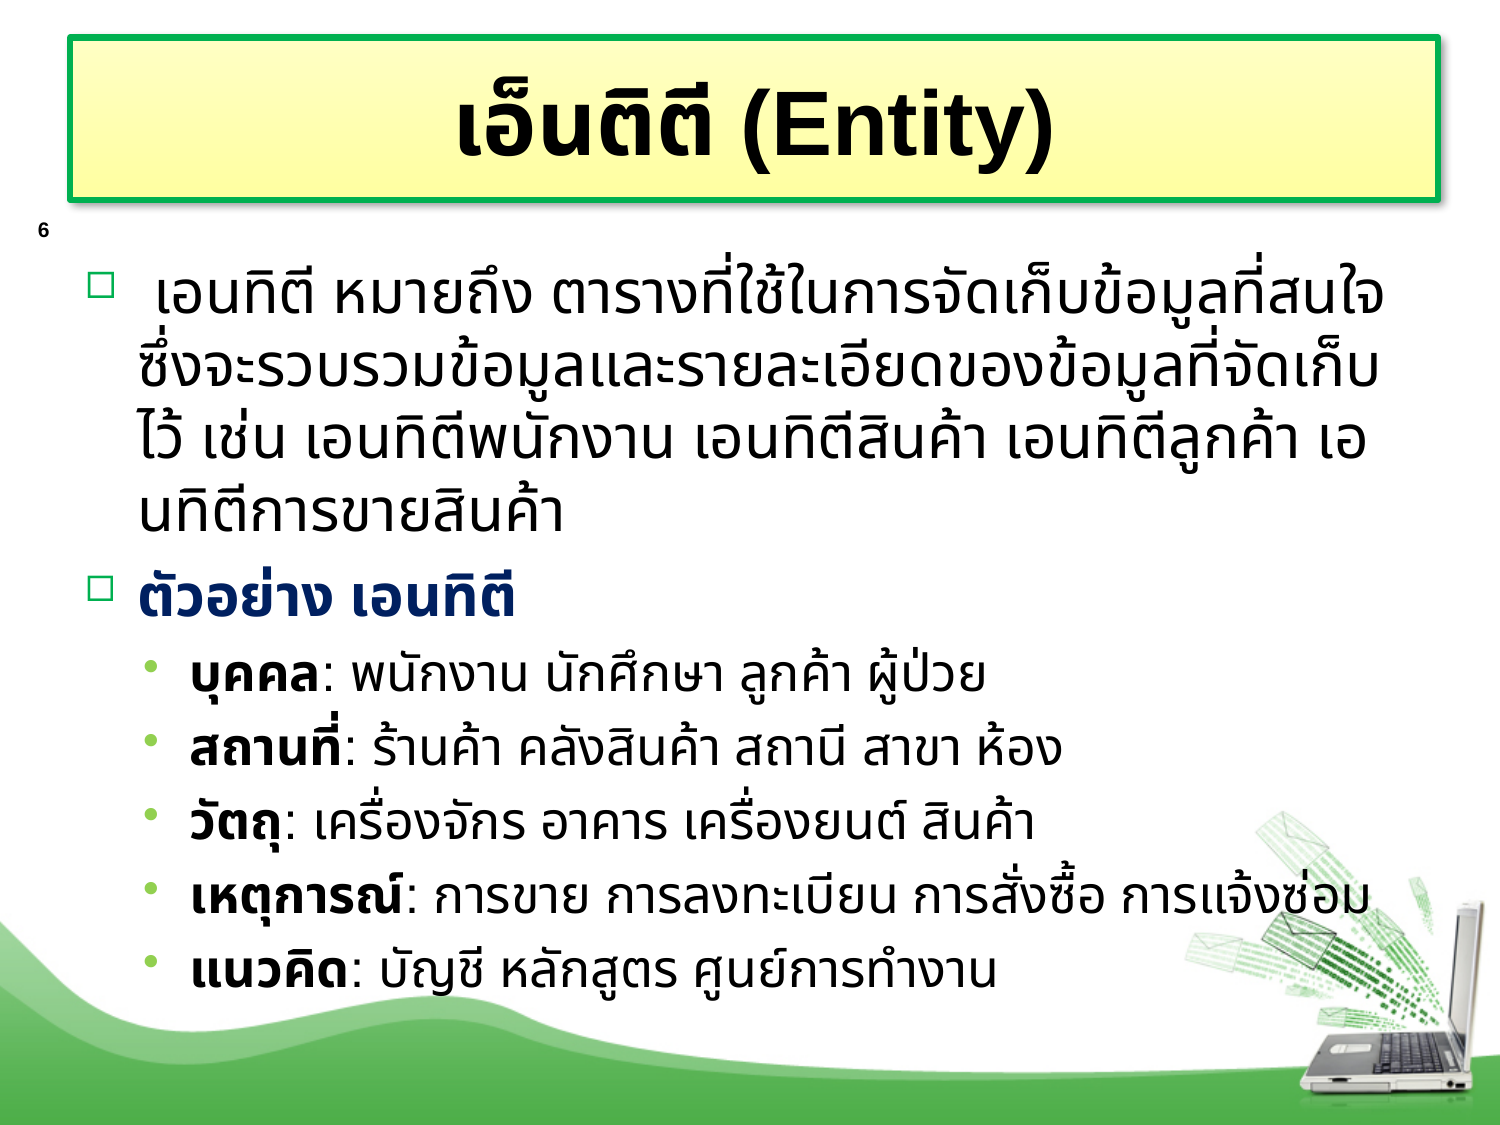

# เอ็นติตี (Entity)
6
 เอนทิตี หมายถึง ตารางที่ใช้ในการจัดเก็บข้อมูลที่สนใจ ซึ่งจะรวบรวมข้อมูลและรายละเอียดของข้อมูลที่จัดเก็บไว้ เช่น เอนทิตีพนักงาน เอนทิตีสินค้า เอนทิตีลูกค้า เอนทิตีการขายสินค้า
ตัวอย่าง เอนทิตี
บุคคล: พนักงาน นักศึกษา ลูกค้า ผู้ป่วย
สถานที่: ร้านค้า คลังสินค้า สถานี สาขา ห้อง
วัตถุ: เครื่องจักร อาคาร เครื่องยนต์ สินค้า
เหตุการณ์: การขาย การลงทะเบียน การสั่งซื้อ การแจ้งซ่อม
แนวคิด: บัญชี หลักสูตร ศูนย์การทำงาน